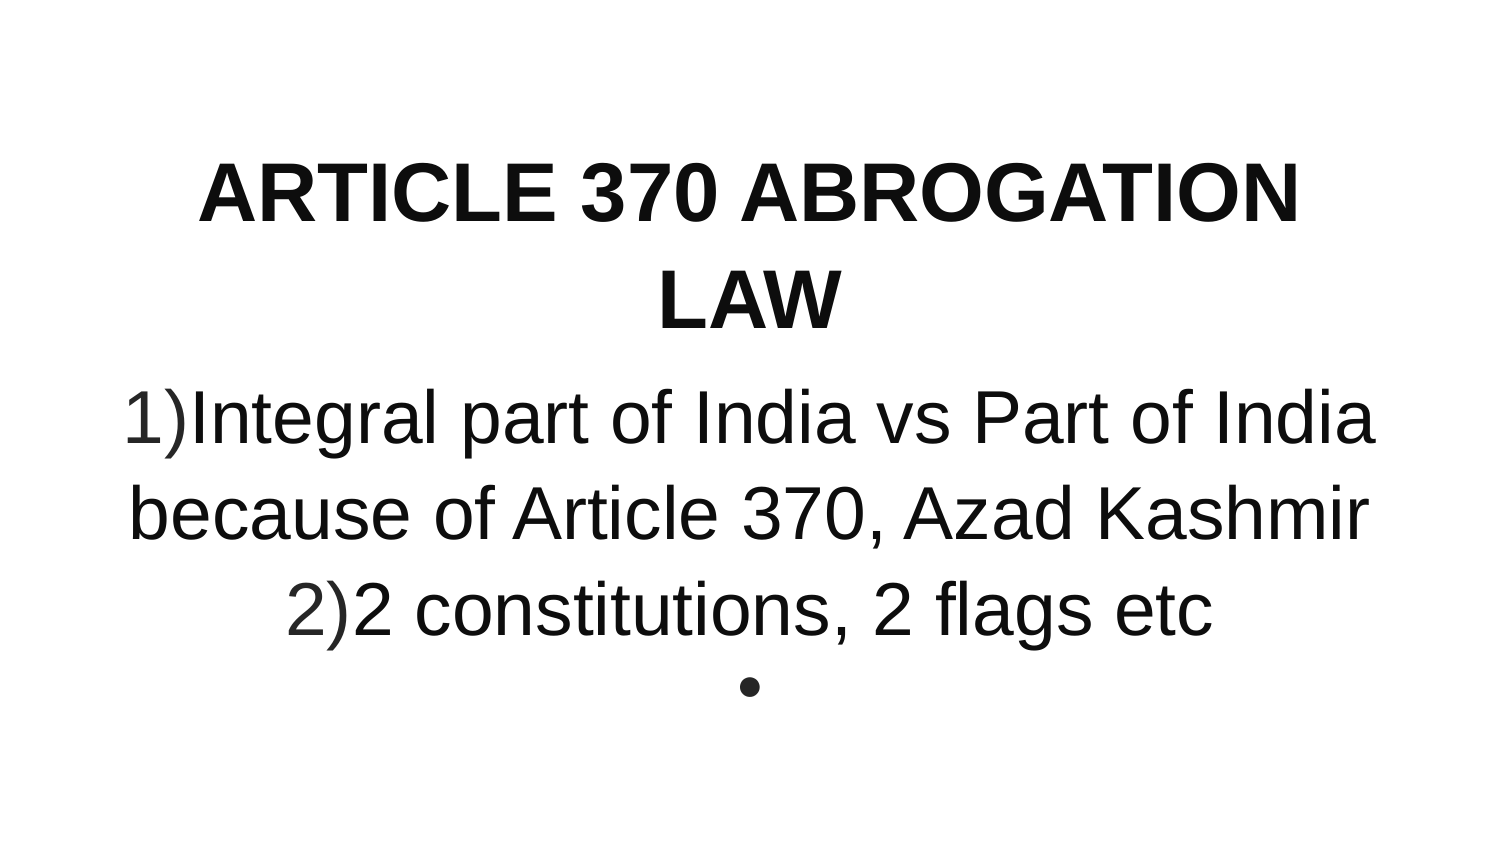

ARTICLE 370 ABROGATION LAW
1)Integral part of India vs Part of India because of Article 370, Azad Kashmir
2)2 constitutions, 2 flags etc
●